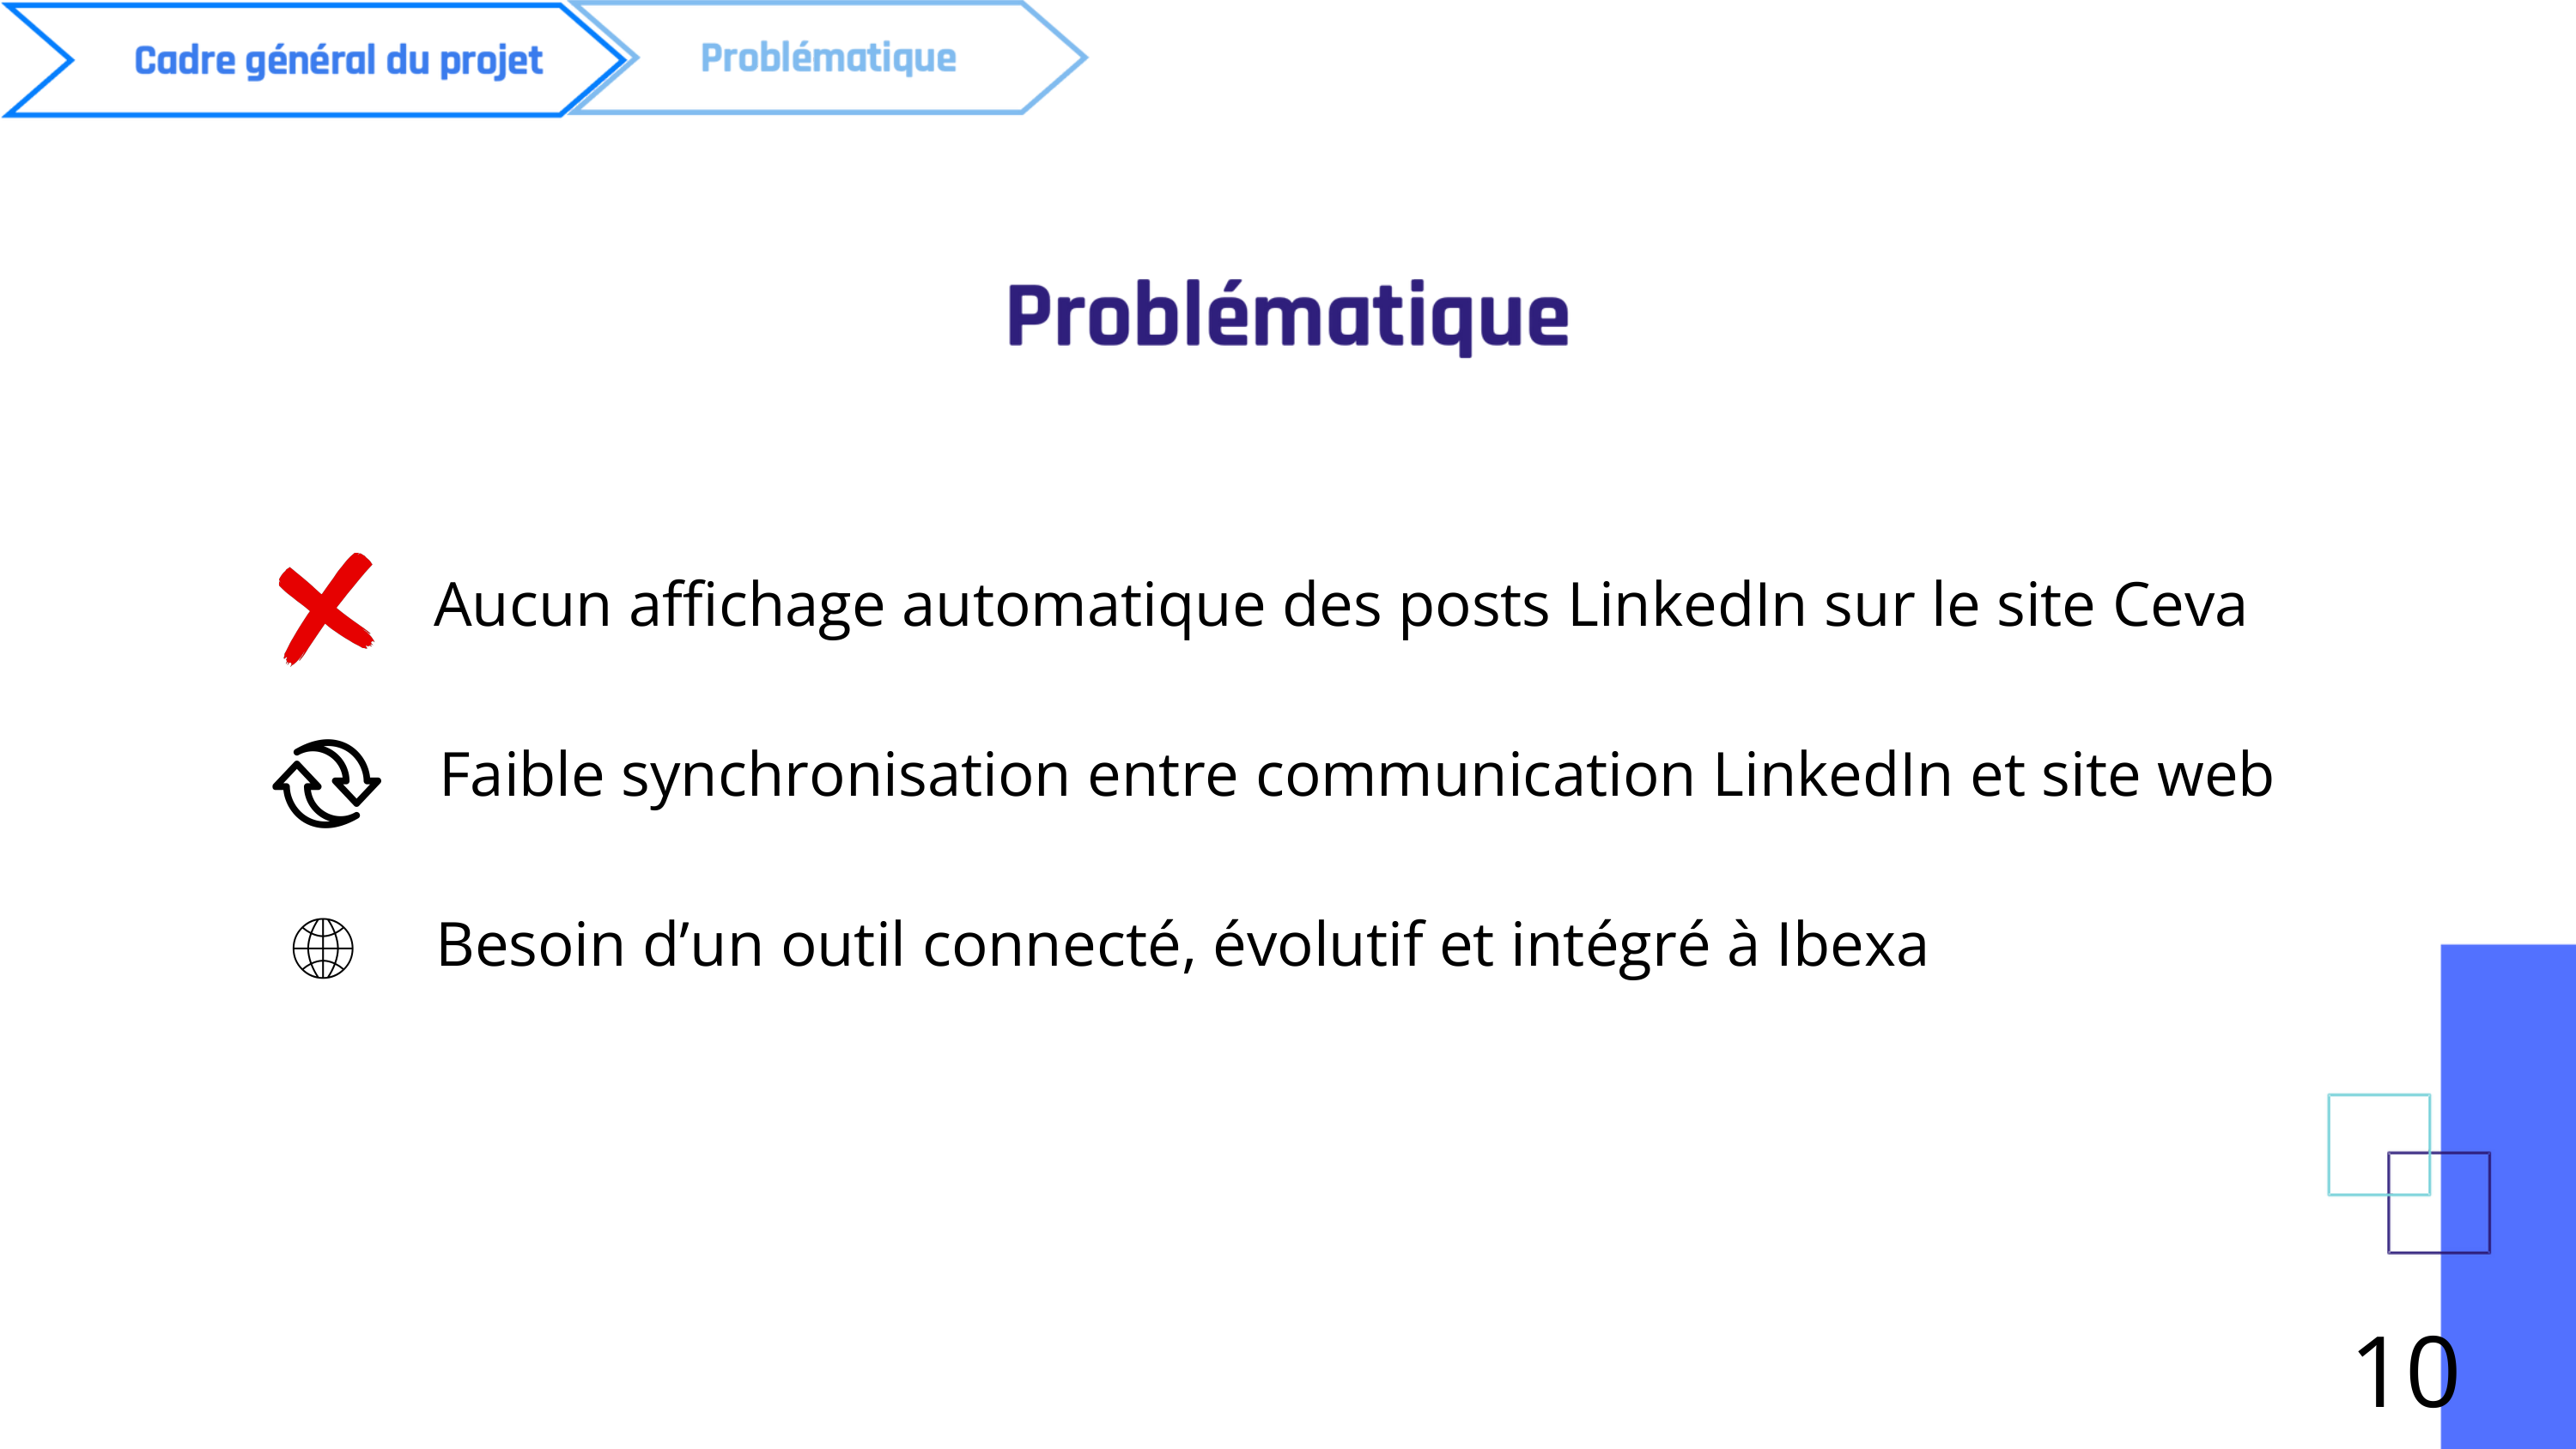

Aucun affichage automatique des posts LinkedIn sur le site Ceva

          Faible synchronisation entre communication LinkedIn et site web

   🌐     Besoin d’un outil connecté, évolutif et intégré à Ibexa

10